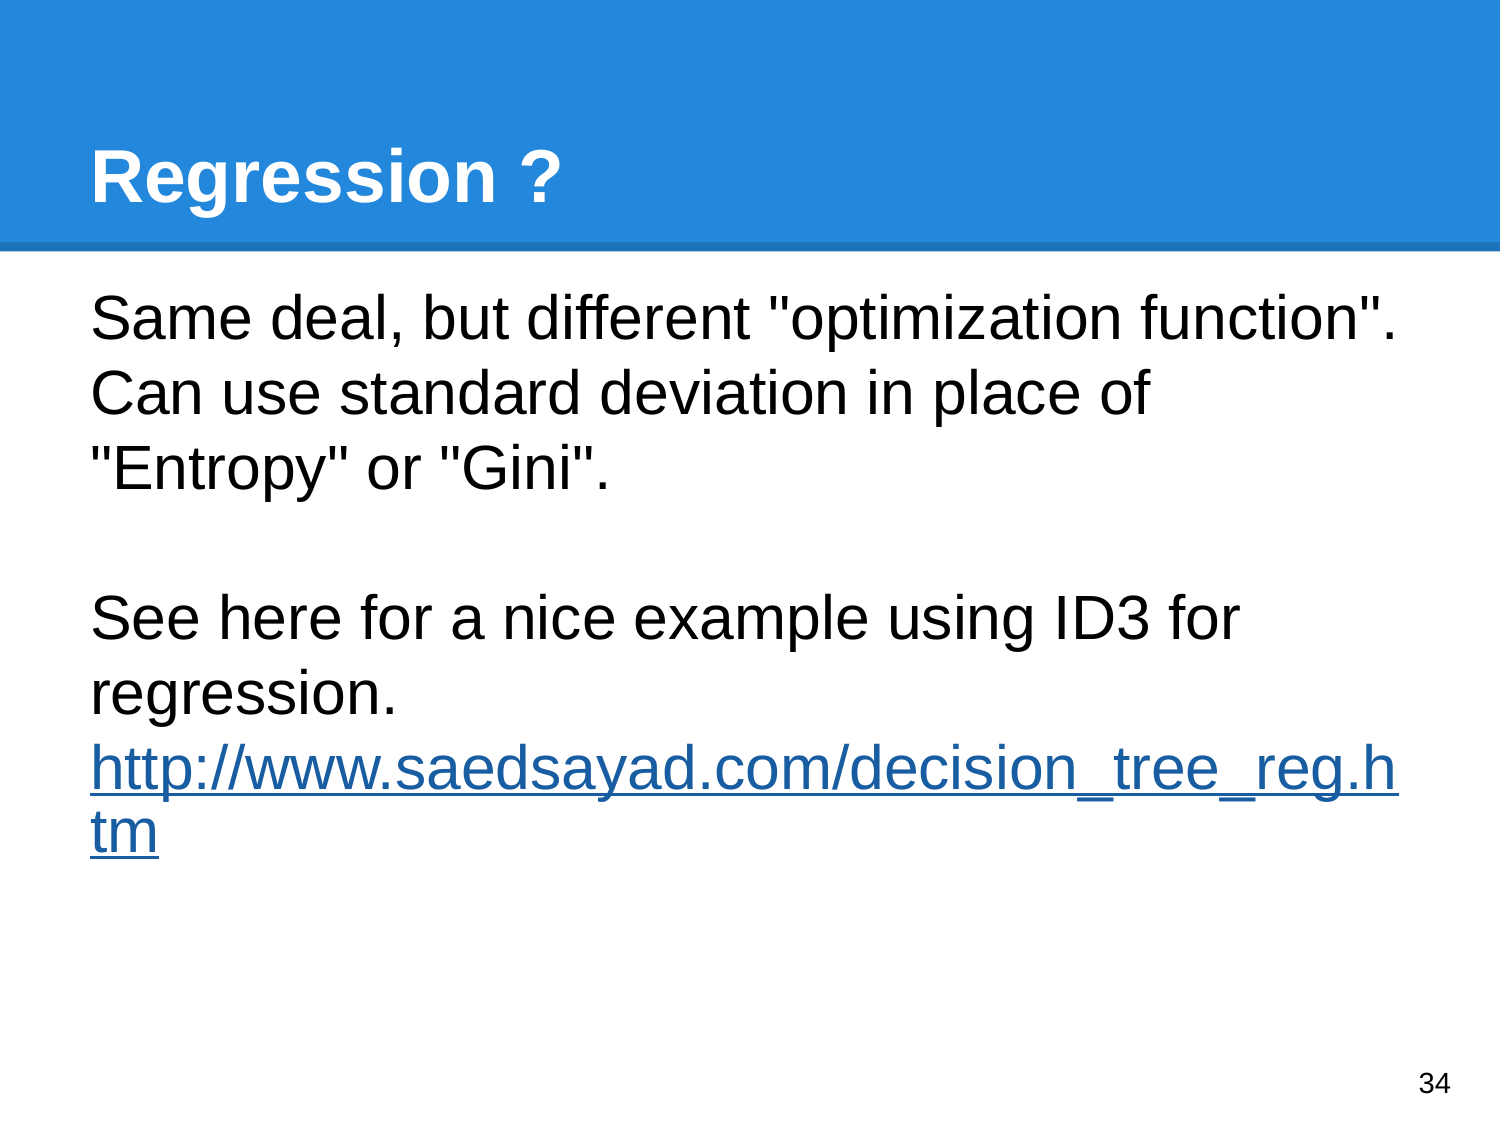

# Regression ?
Same deal, but different "optimization function".
Can use standard deviation in place of "Entropy" or "Gini".

See here for a nice example using ID3 for regression. http://www.saedsayad.com/decision_tree_reg.htm

34